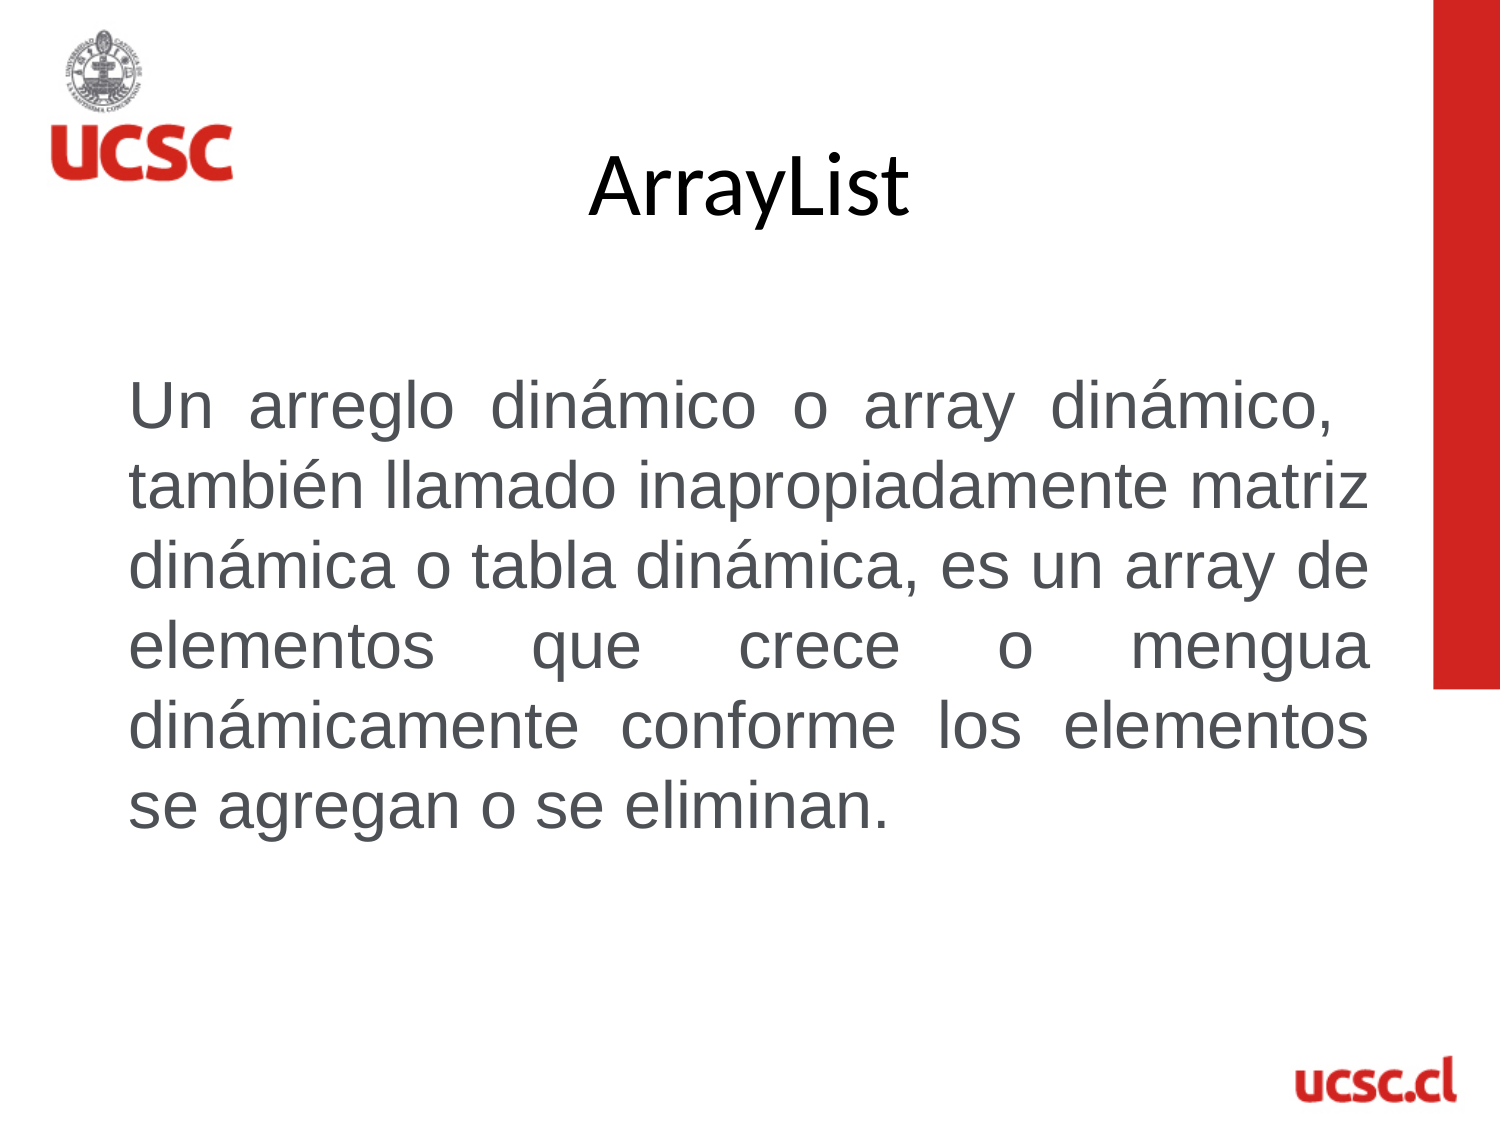

# ArrayList
Un arreglo dinámico o array dinámico, ​ también llamado inapropiadamente matriz dinámica o tabla dinámica, es un array de elementos que crece o mengua dinámicamente conforme los elementos se agregan o se eliminan.